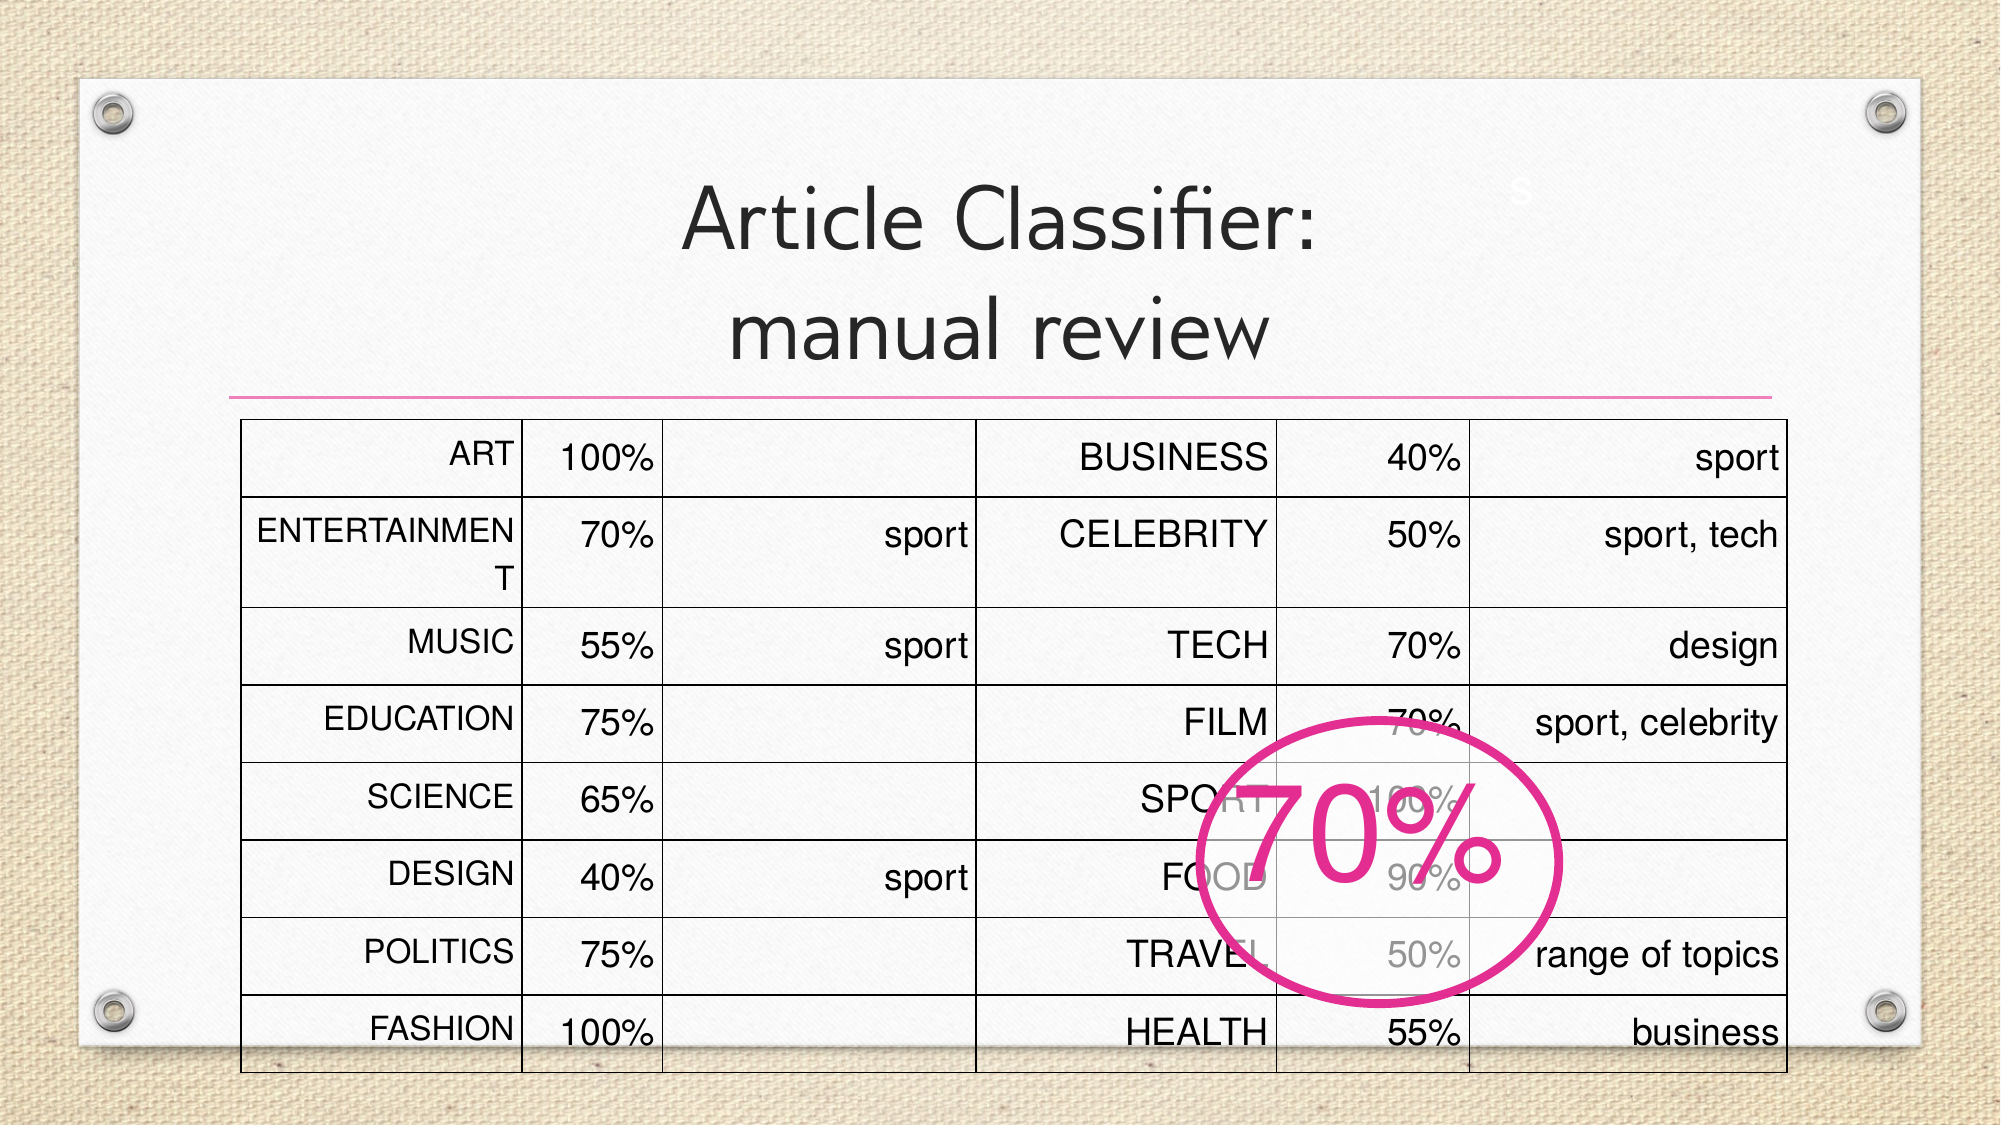

# Article Classifier: manual review
s
| Art | 100% |  | Business | 40% | sport |
| --- | --- | --- | --- | --- | --- |
| Entertainment | 70% | sport | Celebrity | 50% | sport, tech |
| Music | 55% | sport | Tech | 70% | design |
| Education | 75% |  | Film | 70% | sport, celebrity |
| Science | 65% |  | Sport | 100% |  |
| Design | 40% | sport | Food | 90% |  |
| Politics | 75% |  | Travel | 50% | range of topics |
| Fashion | 100% |  | Health | 55% | business |

70%